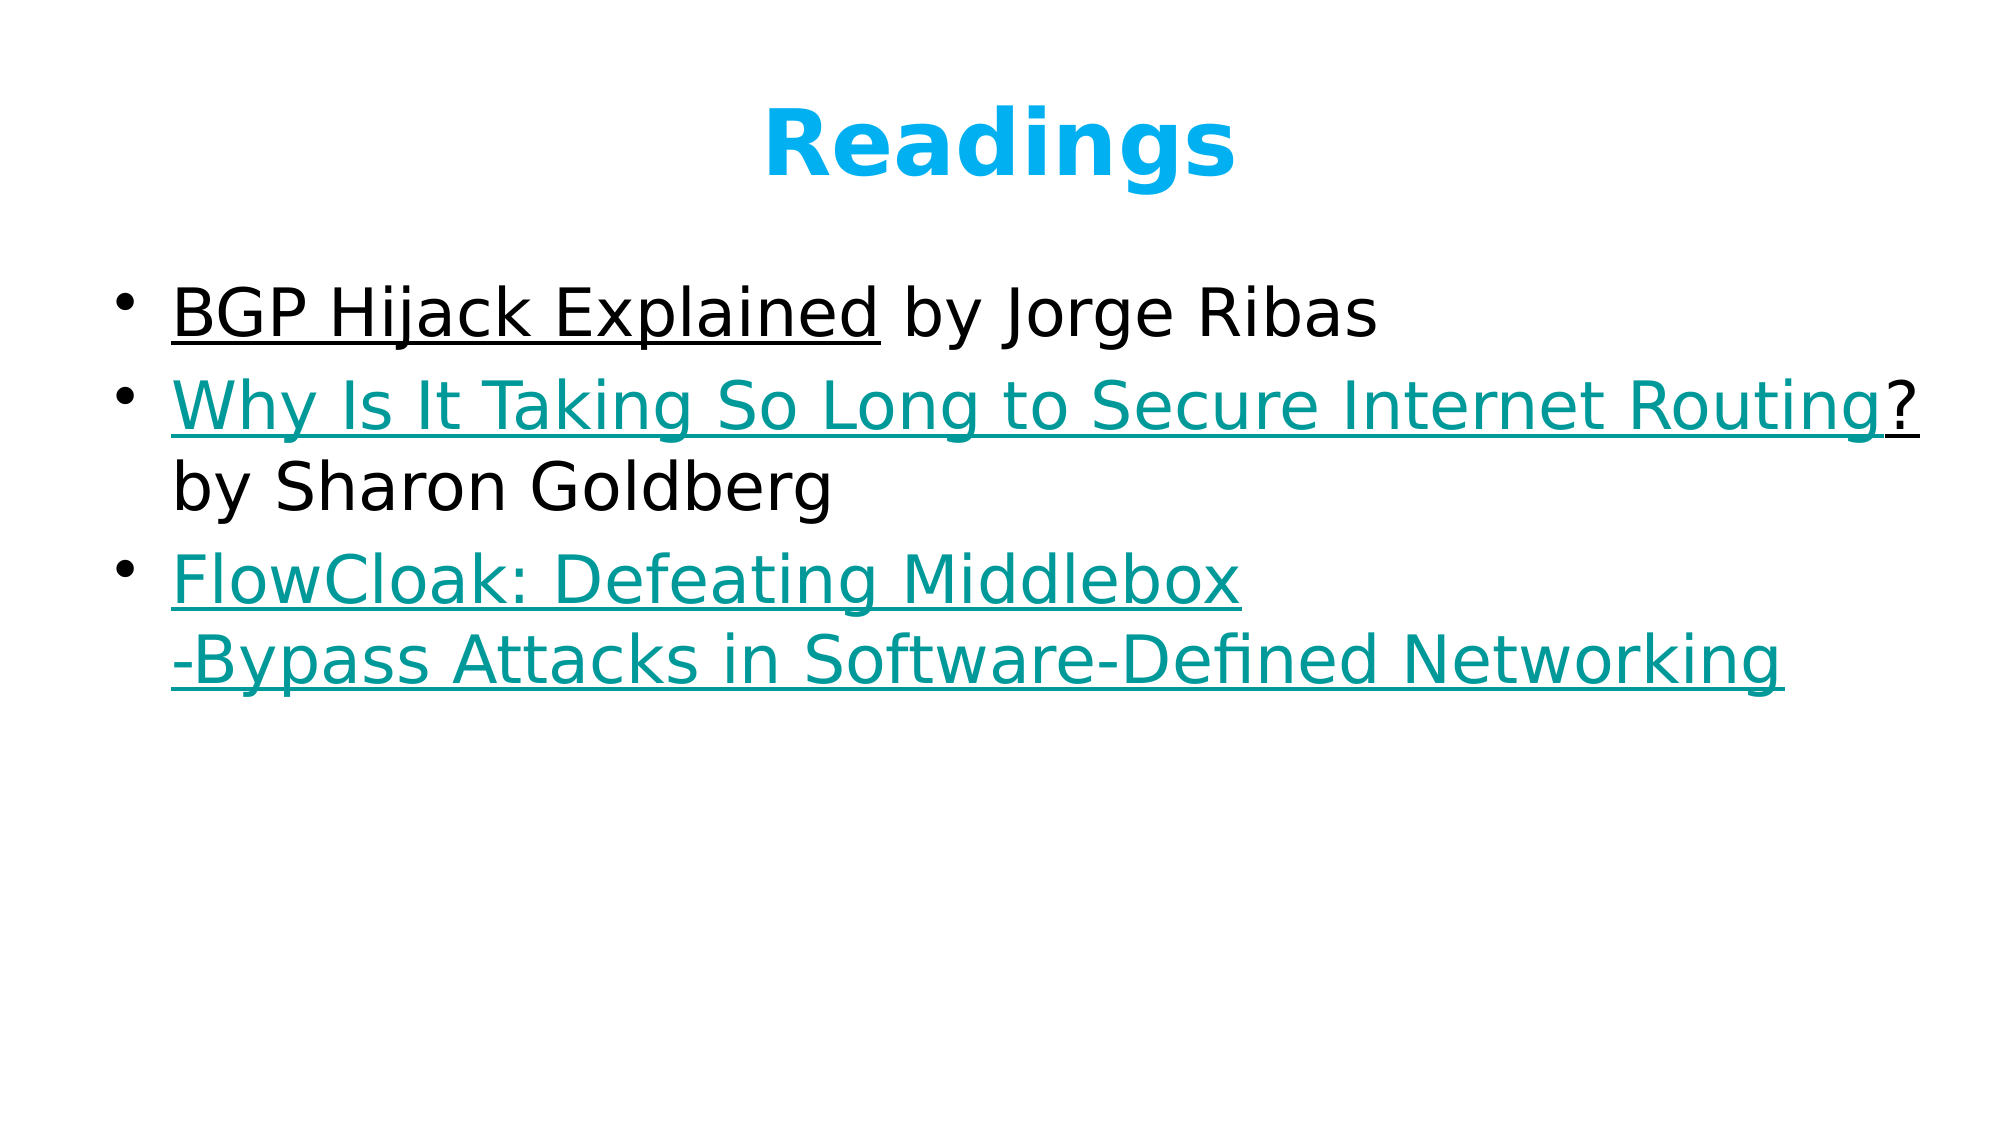

# Readings
BGP Hijack Explained by Jorge Ribas
Why Is It Taking So Long to Secure Internet Routing? by Sharon Goldberg
FlowCloak: Defeating Middlebox-Bypass Attacks in Software-Defined Networking